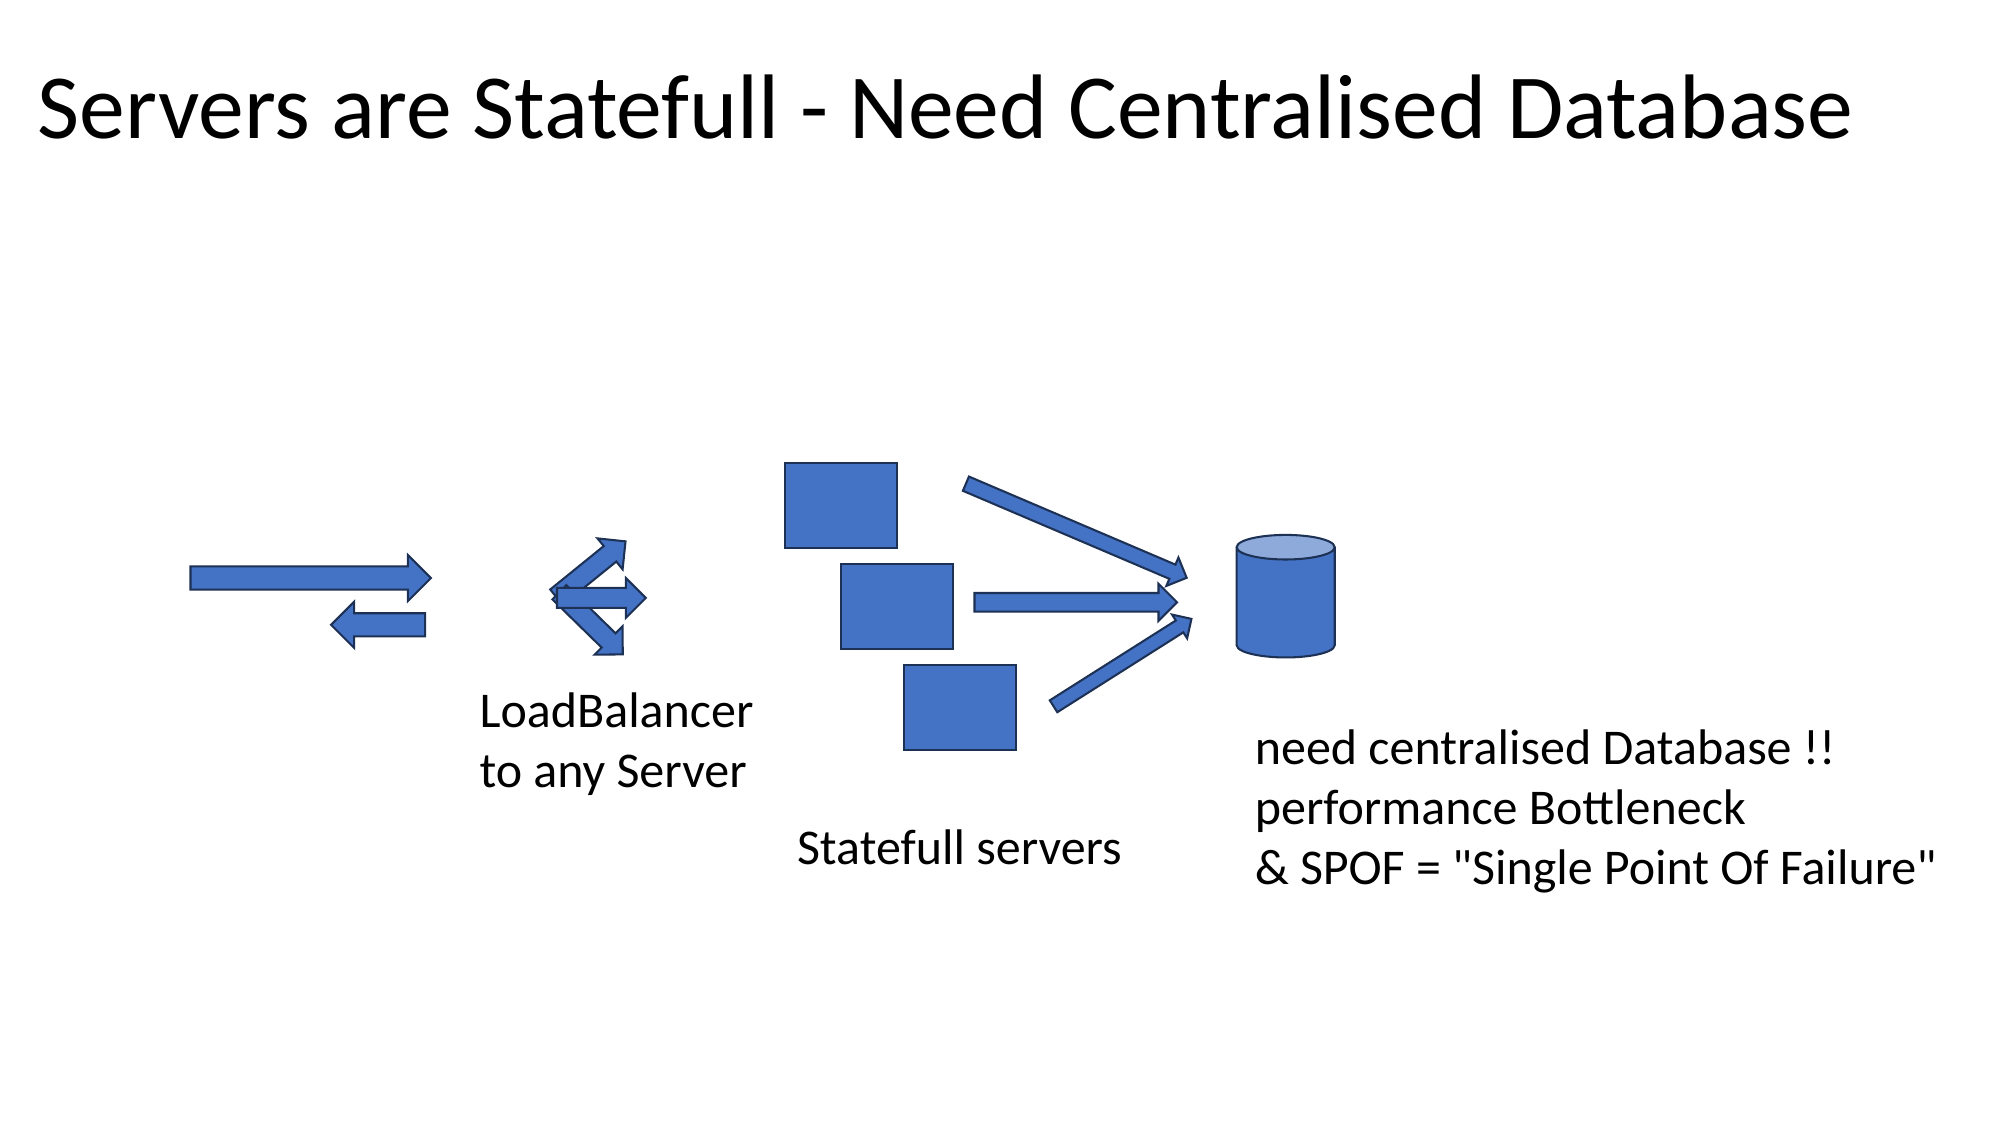

# Servers are Statefull - Need Centralised Database

LoadBalancer
to any Server
need centralised Database !!
performance Bottleneck
& SPOF = "Single Point Of Failure"
Statefull servers